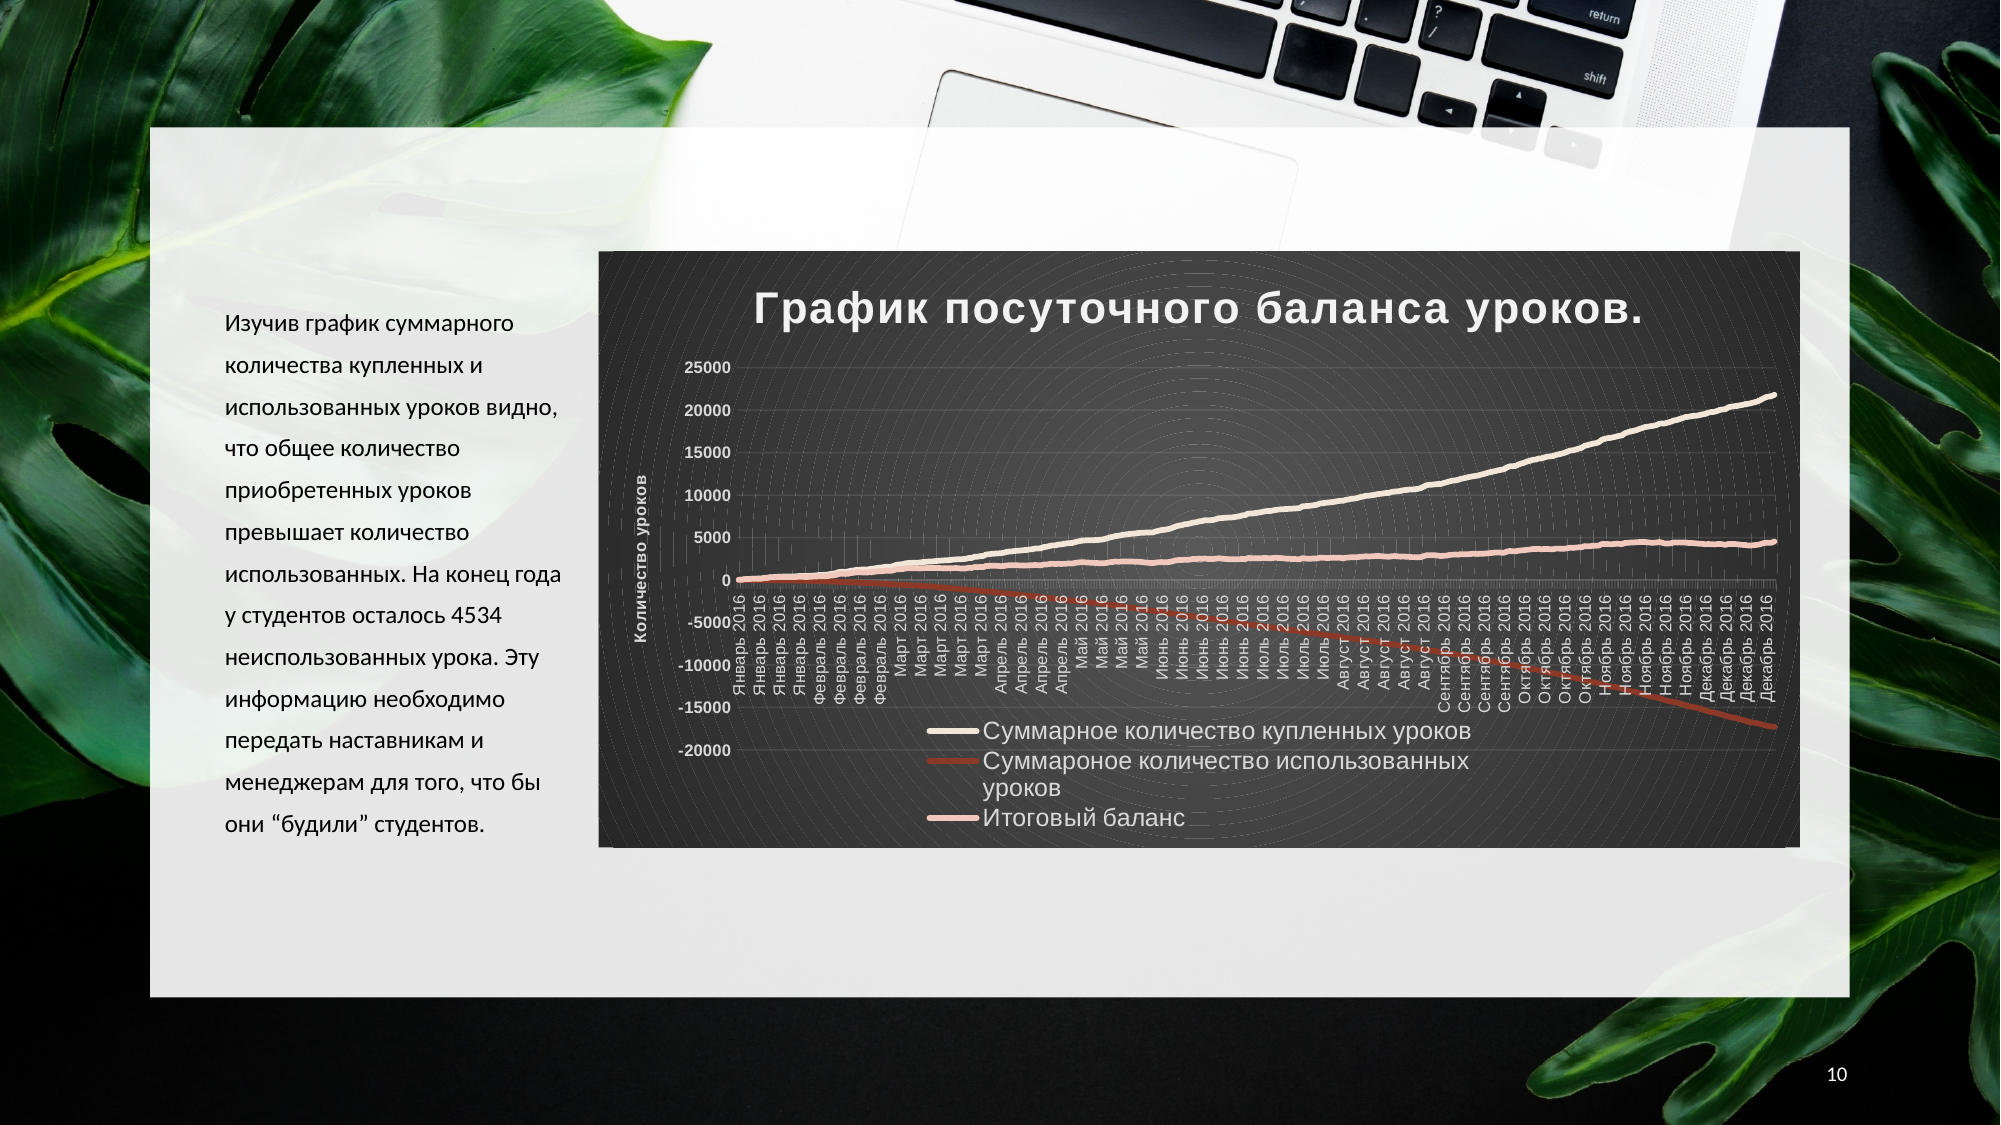

### Chart: График посуточного баланса уроков.

| Category | Суммарное количество купленных уроков | Суммароное количество использованных уроков | Итоговый баланс |
|---|---|---|---|
| 42375 | 11.0 | 0.0 | 11.0 |
| 42376 | 11.0 | 0.0 | 11.0 |
| 42377 | 91.0 | 0.0 | 91.0 |
| 42378 | 107.0 | -1.0 | 106.0 |
| 42379 | 115.0 | -2.0 | 113.0 |
| 42380 | 147.0 | -3.0 | 144.0 |
| 42381 | 151.0 | -9.0 | 142.0 |
| 42382 | 165.0 | -11.0 | 154.0 |
| 42383 | 165.0 | -15.0 | 150.0 |
| 42384 | 245.0 | -18.0 | 227.0 |
| 42385 | 254.0 | -18.0 | 236.0 |
| 42386 | 328.0 | -22.0 | 306.0 |
| 42387 | 334.0 | -27.0 | 307.0 |
| 42388 | 372.0 | -33.0 | 339.0 |
| 42389 | 381.0 | -41.0 | 340.0 |
| 42390 | 397.0 | -49.0 | 348.0 |
| 42391 | 406.0 | -52.0 | 354.0 |
| 42392 | 410.0 | -55.0 | 355.0 |
| 42393 | 410.0 | -62.0 | 348.0 |
| 42394 | 410.0 | -67.0 | 343.0 |
| 42395 | 430.0 | -74.0 | 356.0 |
| 42396 | 457.0 | -83.0 | 374.0 |
| 42397 | 461.0 | -96.0 | 365.0 |
| 42398 | 461.0 | -102.0 | 359.0 |
| 42399 | 461.0 | -106.0 | 355.0 |
| 42400 | 497.0 | -110.0 | 387.0 |
| 42401 | 513.0 | -118.0 | 395.0 |
| 42402 | 531.0 | -129.0 | 402.0 |
| 42403 | 596.0 | -142.0 | 454.0 |
| 42404 | 598.0 | -161.0 | 437.0 |
| 42405 | 610.0 | -165.0 | 445.0 |
| 42406 | 630.0 | -173.0 | 457.0 |
| 42407 | 708.0 | -181.0 | 527.0 |
| 42408 | 740.0 | -191.0 | 549.0 |
| 42409 | 817.0 | -205.0 | 612.0 |
| 42410 | 945.0 | -222.0 | 723.0 |
| 42411 | 965.0 | -242.0 | 723.0 |
| 42412 | 965.0 | -251.0 | 714.0 |
| 42413 | 989.0 | -260.0 | 729.0 |
| 42414 | 1079.0 | -265.0 | 814.0 |
| 42415 | 1125.0 | -282.0 | 843.0 |
| 42416 | 1195.0 | -295.0 | 900.0 |
| 42417 | 1215.0 | -312.0 | 903.0 |
| 42418 | 1223.0 | -335.0 | 888.0 |
| 42419 | 1228.0 | -347.0 | 881.0 |
| 42420 | 1245.0 | -357.0 | 888.0 |
| 42421 | 1310.0 | -370.0 | 940.0 |
| 42422 | 1338.0 | -386.0 | 952.0 |
| 42423 | 1407.0 | -402.0 | 1005.0 |
| 42424 | 1449.0 | -424.0 | 1025.0 |
| 42425 | 1483.0 | -447.0 | 1036.0 |
| 42426 | 1551.0 | -461.0 | 1090.0 |
| 42427 | 1555.0 | -473.0 | 1082.0 |
| 42428 | 1559.0 | -487.0 | 1072.0 |
| 42429 | 1682.0 | -512.0 | 1170.0 |
| 42430 | 1798.0 | -533.0 | 1265.0 |
| 42431 | 1833.0 | -561.0 | 1272.0 |
| 42432 | 1859.0 | -585.0 | 1274.0 |
| 42433 | 1957.0 | -602.0 | 1355.0 |
| 42434 | 1996.0 | -617.0 | 1379.0 |
| 42435 | 2002.0 | -627.0 | 1375.0 |
| 42436 | 2031.0 | -652.0 | 1379.0 |
| 42437 | 2036.0 | -660.0 | 1376.0 |
| 42438 | 2051.0 | -691.0 | 1360.0 |
| 42439 | 2110.0 | -721.0 | 1389.0 |
| 42440 | 2135.0 | -737.0 | 1398.0 |
| 42441 | 2173.0 | -755.0 | 1418.0 |
| 42442 | 2173.0 | -774.0 | 1399.0 |
| 42443 | 2206.0 | -810.0 | 1396.0 |
| 42444 | 2244.0 | -830.0 | 1414.0 |
| 42445 | 2268.0 | -870.0 | 1398.0 |
| 42446 | 2291.0 | -903.0 | 1388.0 |
| 42447 | 2316.0 | -927.0 | 1389.0 |
| 42448 | 2333.0 | -954.0 | 1379.0 |
| 42449 | 2365.0 | -977.0 | 1388.0 |
| 42450 | 2413.0 | -1019.0 | 1394.0 |
| 42451 | 2433.0 | -1036.0 | 1397.0 |
| 42452 | 2439.0 | -1077.0 | 1362.0 |
| 42453 | 2455.0 | -1107.0 | 1348.0 |
| 42454 | 2491.0 | -1128.0 | 1363.0 |
| 42455 | 2586.0 | -1151.0 | 1435.0 |
| 42456 | 2591.0 | -1174.0 | 1417.0 |
| 42457 | 2730.0 | -1207.0 | 1523.0 |
| 42458 | 2738.0 | -1230.0 | 1508.0 |
| 42459 | 2809.0 | -1272.0 | 1537.0 |
| 42460 | 2823.0 | -1316.0 | 1507.0 |
| 42461 | 3003.0 | -1341.0 | 1662.0 |
| 42462 | 3025.0 | -1373.0 | 1652.0 |
| 42463 | 3075.0 | -1395.0 | 1680.0 |
| 42464 | 3101.0 | -1438.0 | 1663.0 |
| 42465 | 3128.0 | -1466.0 | 1662.0 |
| 42466 | 3140.0 | -1514.0 | 1626.0 |
| 42467 | 3196.0 | -1555.0 | 1641.0 |
| 42468 | 3283.0 | -1581.0 | 1702.0 |
| 42469 | 3342.0 | -1611.0 | 1731.0 |
| 42470 | 3360.0 | -1641.0 | 1719.0 |
| 42471 | 3416.0 | -1684.0 | 1732.0 |
| 42472 | 3440.0 | -1716.0 | 1724.0 |
| 42473 | 3466.0 | -1760.0 | 1706.0 |
| 42474 | 3509.0 | -1803.0 | 1706.0 |
| 42475 | 3528.0 | -1837.0 | 1691.0 |
| 42476 | 3594.0 | -1866.0 | 1728.0 |
| 42477 | 3620.0 | -1894.0 | 1726.0 |
| 42478 | 3703.0 | -1943.0 | 1760.0 |
| 42479 | 3712.0 | -1977.0 | 1735.0 |
| 42480 | 3743.0 | -2018.0 | 1725.0 |
| 42481 | 3874.0 | -2065.0 | 1809.0 |
| 42482 | 3914.0 | -2099.0 | 1815.0 |
| 42483 | 4003.0 | -2126.0 | 1877.0 |
| 42484 | 4079.0 | -2162.0 | 1917.0 |
| 42485 | 4079.0 | -2211.0 | 1868.0 |
| 42486 | 4160.0 | -2255.0 | 1905.0 |
| 42487 | 4197.0 | -2306.0 | 1891.0 |
| 42488 | 4250.0 | -2355.0 | 1895.0 |
| 42489 | 4311.0 | -2388.0 | 1923.0 |
| 42490 | 4345.0 | -2413.0 | 1932.0 |
| 42491 | 4366.0 | -2430.0 | 1936.0 |
| 42492 | 4468.0 | -2454.0 | 2014.0 |
| 42493 | 4548.0 | -2489.0 | 2059.0 |
| 42494 | 4616.0 | -2534.0 | 2082.0 |
| 42495 | 4657.0 | -2581.0 | 2076.0 |
| 42496 | 4685.0 | -2625.0 | 2060.0 |
| 42497 | 4685.0 | -2649.0 | 2036.0 |
| 42498 | 4685.0 | -2673.0 | 2012.0 |
| 42499 | 4701.0 | -2694.0 | 2007.0 |
| 42500 | 4717.0 | -2740.0 | 1977.0 |
| 42501 | 4755.0 | -2788.0 | 1967.0 |
| 42502 | 4808.0 | -2843.0 | 1965.0 |
| 42503 | 4906.0 | -2885.0 | 2021.0 |
| 42504 | 5018.0 | -2927.0 | 2091.0 |
| 42505 | 5077.0 | -2961.0 | 2116.0 |
| 42506 | 5179.0 | -3014.0 | 2165.0 |
| 42507 | 5207.0 | -3059.0 | 2148.0 |
| 42508 | 5282.0 | -3117.0 | 2165.0 |
| 42509 | 5335.0 | -3174.0 | 2161.0 |
| 42510 | 5381.0 | -3213.0 | 2168.0 |
| 42511 | 5424.0 | -3253.0 | 2171.0 |
| 42512 | 5446.0 | -3283.0 | 2163.0 |
| 42513 | 5478.0 | -3338.0 | 2140.0 |
| 42514 | 5534.0 | -3392.0 | 2142.0 |
| 42515 | 5562.0 | -3450.0 | 2112.0 |
| 42516 | 5574.0 | -3511.0 | 2063.0 |
| 42517 | 5595.0 | -3558.0 | 2037.0 |
| 42518 | 5600.0 | -3592.0 | 2008.0 |
| 42519 | 5605.0 | -3616.0 | 1989.0 |
| 42520 | 5720.0 | -3677.0 | 2043.0 |
| 42521 | 5809.0 | -3721.0 | 2088.0 |
| 42522 | 5879.0 | -3774.0 | 2105.0 |
| 42523 | 5918.0 | -3839.0 | 2079.0 |
| 42524 | 5971.0 | -3882.0 | 2089.0 |
| 42525 | 6053.0 | -3921.0 | 2132.0 |
| 42526 | 6179.0 | -3955.0 | 2224.0 |
| 42527 | 6312.0 | -4004.0 | 2308.0 |
| 42528 | 6404.0 | -4055.0 | 2349.0 |
| 42529 | 6455.0 | -4113.0 | 2342.0 |
| 42530 | 6567.0 | -4173.0 | 2394.0 |
| 42531 | 6587.0 | -4225.0 | 2362.0 |
| 42532 | 6669.0 | -4262.0 | 2407.0 |
| 42533 | 6769.0 | -4290.0 | 2479.0 |
| 42534 | 6797.0 | -4334.0 | 2463.0 |
| 42535 | 6901.0 | -4387.0 | 2514.0 |
| 42536 | 6939.0 | -4447.0 | 2492.0 |
| 42537 | 7029.0 | -4500.0 | 2529.0 |
| 42538 | 7029.0 | -4553.0 | 2476.0 |
| 42539 | 7038.0 | -4577.0 | 2461.0 |
| 42540 | 7070.0 | -4602.0 | 2468.0 |
| 42541 | 7178.0 | -4661.0 | 2517.0 |
| 42542 | 7266.0 | -4717.0 | 2549.0 |
| 42543 | 7290.0 | -4785.0 | 2505.0 |
| 42544 | 7322.0 | -4845.0 | 2477.0 |
| 42545 | 7347.0 | -4893.0 | 2454.0 |
| 42546 | 7363.0 | -4921.0 | 2442.0 |
| 42547 | 7377.0 | -4952.0 | 2425.0 |
| 42548 | 7449.0 | -5012.0 | 2437.0 |
| 42549 | 7496.0 | -5061.0 | 2435.0 |
| 42550 | 7605.0 | -5119.0 | 2486.0 |
| 42551 | 7626.0 | -5187.0 | 2439.0 |
| 42552 | 7809.0 | -5236.0 | 2573.0 |
| 42553 | 7827.0 | -5258.0 | 2569.0 |
| 42554 | 7841.0 | -5290.0 | 2551.0 |
| 42555 | 7901.0 | -5339.0 | 2562.0 |
| 42556 | 7947.0 | -5387.0 | 2560.0 |
| 42557 | 8017.0 | -5446.0 | 2571.0 |
| 42558 | 8095.0 | -5506.0 | 2589.0 |
| 42559 | 8114.0 | -5548.0 | 2566.0 |
| 42560 | 8130.0 | -5577.0 | 2553.0 |
| 42561 | 8206.0 | -5606.0 | 2600.0 |
| 42562 | 8271.0 | -5668.0 | 2603.0 |
| 42563 | 8301.0 | -5721.0 | 2580.0 |
| 42564 | 8336.0 | -5772.0 | 2564.0 |
| 42565 | 8354.0 | -5840.0 | 2514.0 |
| 42566 | 8370.0 | -5879.0 | 2491.0 |
| 42567 | 8390.0 | -5910.0 | 2480.0 |
| 42568 | 8410.0 | -5938.0 | 2472.0 |
| 42569 | 8438.0 | -5992.0 | 2446.0 |
| 42570 | 8480.0 | -6051.0 | 2429.0 |
| 42571 | 8679.0 | -6114.0 | 2565.0 |
| 42572 | 8701.0 | -6179.0 | 2522.0 |
| 42573 | 8721.0 | -6223.0 | 2498.0 |
| 42574 | 8753.0 | -6247.0 | 2506.0 |
| 42575 | 8802.0 | -6274.0 | 2528.0 |
| 42576 | 8858.0 | -6329.0 | 2529.0 |
| 42577 | 9007.0 | -6383.0 | 2624.0 |
| 42578 | 9043.0 | -6437.0 | 2606.0 |
| 42579 | 9091.0 | -6497.0 | 2594.0 |
| 42580 | 9122.0 | -6531.0 | 2591.0 |
| 42581 | 9163.0 | -6561.0 | 2602.0 |
| 42582 | 9200.0 | -6590.0 | 2610.0 |
| 42583 | 9266.0 | -6646.0 | 2620.0 |
| 42584 | 9318.0 | -6703.0 | 2615.0 |
| 42585 | 9324.0 | -6765.0 | 2559.0 |
| 42586 | 9432.0 | -6812.0 | 2620.0 |
| 42587 | 9488.0 | -6851.0 | 2637.0 |
| 42588 | 9569.0 | -6882.0 | 2687.0 |
| 42589 | 9585.0 | -6907.0 | 2678.0 |
| 42590 | 9650.0 | -6968.0 | 2682.0 |
| 42591 | 9756.0 | -7017.0 | 2739.0 |
| 42592 | 9818.0 | -7077.0 | 2741.0 |
| 42593 | 9914.0 | -7129.0 | 2785.0 |
| 42594 | 9928.0 | -7170.0 | 2758.0 |
| 42595 | 9979.0 | -7196.0 | 2783.0 |
| 42596 | 10026.0 | -7220.0 | 2806.0 |
| 42597 | 10100.0 | -7282.0 | 2818.0 |
| 42598 | 10147.0 | -7344.0 | 2803.0 |
| 42599 | 10189.0 | -7418.0 | 2771.0 |
| 42600 | 10239.0 | -7490.0 | 2749.0 |
| 42601 | 10259.0 | -7530.0 | 2729.0 |
| 42602 | 10365.0 | -7570.0 | 2795.0 |
| 42603 | 10411.0 | -7599.0 | 2812.0 |
| 42604 | 10445.0 | -7659.0 | 2786.0 |
| 42605 | 10477.0 | -7735.0 | 2742.0 |
| 42606 | 10571.0 | -7799.0 | 2772.0 |
| 42607 | 10598.0 | -7877.0 | 2721.0 |
| 42608 | 10645.0 | -7923.0 | 2722.0 |
| 42609 | 10645.0 | -7956.0 | 2689.0 |
| 42610 | 10681.0 | -7990.0 | 2691.0 |
| 42611 | 10729.0 | -8058.0 | 2671.0 |
| 42612 | 10809.0 | -8122.0 | 2687.0 |
| 42613 | 10979.0 | -8192.0 | 2787.0 |
| 42614 | 11148.0 | -8252.0 | 2896.0 |
| 42615 | 11202.0 | -8298.0 | 2904.0 |
| 42616 | 11224.0 | -8326.0 | 2898.0 |
| 42617 | 11266.0 | -8355.0 | 2911.0 |
| 42618 | 11290.0 | -8421.0 | 2869.0 |
| 42619 | 11304.0 | -8489.0 | 2815.0 |
| 42620 | 11410.0 | -8554.0 | 2856.0 |
| 42621 | 11498.0 | -8628.0 | 2870.0 |
| 42622 | 11607.0 | -8671.0 | 2936.0 |
| 42623 | 11687.0 | -8707.0 | 2980.0 |
| 42624 | 11721.0 | -8734.0 | 2987.0 |
| 42625 | 11782.0 | -8802.0 | 2980.0 |
| 42626 | 11911.0 | -8873.0 | 3038.0 |
| 42627 | 11976.0 | -8947.0 | 3029.0 |
| 42628 | 12056.0 | -9027.0 | 3029.0 |
| 42629 | 12130.0 | -9085.0 | 3045.0 |
| 42630 | 12192.0 | -9114.0 | 3078.0 |
| 42631 | 12247.0 | -9150.0 | 3097.0 |
| 42632 | 12297.0 | -9232.0 | 3065.0 |
| 42633 | 12401.0 | -9306.0 | 3095.0 |
| 42634 | 12477.0 | -9378.0 | 3099.0 |
| 42635 | 12582.0 | -9460.0 | 3122.0 |
| 42636 | 12680.0 | -9523.0 | 3157.0 |
| 42637 | 12751.0 | -9560.0 | 3191.0 |
| 42638 | 12822.0 | -9594.0 | 3228.0 |
| 42639 | 12909.0 | -9672.0 | 3237.0 |
| 42640 | 12970.0 | -9751.0 | 3219.0 |
| 42641 | 13033.0 | -9829.0 | 3204.0 |
| 42642 | 13252.0 | -9908.0 | 3344.0 |
| 42643 | 13378.0 | -9968.0 | 3410.0 |
| 42644 | 13392.0 | -10011.0 | 3381.0 |
| 42645 | 13430.0 | -10054.0 | 3376.0 |
| 42646 | 13591.0 | -10153.0 | 3438.0 |
| 42647 | 13707.0 | -10226.0 | 3481.0 |
| 42648 | 13800.0 | -10303.0 | 3497.0 |
| 42649 | 13955.0 | -10390.0 | 3565.0 |
| 42650 | 14026.0 | -10450.0 | 3576.0 |
| 42651 | 14147.0 | -10494.0 | 3653.0 |
| 42652 | 14176.0 | -10532.0 | 3644.0 |
| 42653 | 14291.0 | -10616.0 | 3675.0 |
| 42654 | 14311.0 | -10689.0 | 3622.0 |
| 42655 | 14419.0 | -10768.0 | 3651.0 |
| 42656 | 14514.0 | -10863.0 | 3651.0 |
| 42657 | 14551.0 | -10926.0 | 3625.0 |
| 42658 | 14593.0 | -10972.0 | 3621.0 |
| 42659 | 14709.0 | -11011.0 | 3698.0 |
| 42660 | 14796.0 | -11104.0 | 3692.0 |
| 42661 | 14871.0 | -11180.0 | 3691.0 |
| 42662 | 14962.0 | -11272.0 | 3690.0 |
| 42663 | 15109.0 | -11370.0 | 3739.0 |
| 42664 | 15246.0 | -11440.0 | 3806.0 |
| 42665 | 15267.0 | -11490.0 | 3777.0 |
| 42666 | 15355.0 | -11532.0 | 3823.0 |
| 42667 | 15474.0 | -11628.0 | 3846.0 |
| 42668 | 15569.0 | -11711.0 | 3858.0 |
| 42669 | 15796.0 | -11803.0 | 3993.0 |
| 42670 | 15868.0 | -11907.0 | 3961.0 |
| 42671 | 15970.0 | -11987.0 | 3983.0 |
| 42672 | 16069.0 | -12031.0 | 4038.0 |
| 42673 | 16101.0 | -12070.0 | 4031.0 |
| 42674 | 16239.0 | -12176.0 | 4063.0 |
| 42675 | 16499.0 | -12270.0 | 4229.0 |
| 42676 | 16612.0 | -12362.0 | 4250.0 |
| 42677 | 16697.0 | -12457.0 | 4240.0 |
| 42678 | 16724.0 | -12521.0 | 4203.0 |
| 42679 | 16794.0 | -12566.0 | 4228.0 |
| 42680 | 16878.0 | -12613.0 | 4265.0 |
| 42681 | 16970.0 | -12709.0 | 4261.0 |
| 42682 | 17026.0 | -12796.0 | 4230.0 |
| 42683 | 17267.0 | -12908.0 | 4359.0 |
| 42684 | 17387.0 | -13012.0 | 4375.0 |
| 42685 | 17499.0 | -13089.0 | 4410.0 |
| 42686 | 17550.0 | -13134.0 | 4416.0 |
| 42687 | 17634.0 | -13188.0 | 4446.0 |
| 42688 | 17778.0 | -13308.0 | 4470.0 |
| 42689 | 17879.0 | -13412.0 | 4467.0 |
| 42690 | 18002.0 | -13521.0 | 4481.0 |
| 42691 | 18045.0 | -13623.0 | 4422.0 |
| 42692 | 18108.0 | -13712.0 | 4396.0 |
| 42693 | 18155.0 | -13762.0 | 4393.0 |
| 42694 | 18235.0 | -13819.0 | 4416.0 |
| 42695 | 18404.0 | -13931.0 | 4473.0 |
| 42696 | 18420.0 | -14036.0 | 4384.0 |
| 42697 | 18439.0 | -14152.0 | 4287.0 |
| 42698 | 18542.0 | -14240.0 | 4302.0 |
| 42699 | 18631.0 | -14309.0 | 4322.0 |
| 42700 | 18778.0 | -14357.0 | 4421.0 |
| 42701 | 18827.0 | -14415.0 | 4412.0 |
| 42702 | 18946.0 | -14517.0 | 4429.0 |
| 42703 | 19048.0 | -14631.0 | 4417.0 |
| 42704 | 19171.0 | -14736.0 | 4435.0 |
| 42705 | 19204.0 | -14841.0 | 4363.0 |
| 42706 | 19275.0 | -14925.0 | 4350.0 |
| 42707 | 19319.0 | -14976.0 | 4343.0 |
| 42708 | 19342.0 | -15042.0 | 4300.0 |
| 42709 | 19416.0 | -15142.0 | 4274.0 |
| 42710 | 19494.0 | -15244.0 | 4250.0 |
| 42711 | 19552.0 | -15351.0 | 4201.0 |
| 42712 | 19694.0 | -15460.0 | 4234.0 |
| 42713 | 19764.0 | -15550.0 | 4214.0 |
| 42714 | 19791.0 | -15605.0 | 4186.0 |
| 42715 | 19890.0 | -15668.0 | 4222.0 |
| 42716 | 20020.0 | -15776.0 | 4244.0 |
| 42717 | 20067.0 | -15873.0 | 4194.0 |
| 42718 | 20116.0 | -15982.0 | 4134.0 |
| 42719 | 20336.0 | -16083.0 | 4253.0 |
| 42720 | 20406.0 | -16169.0 | 4237.0 |
| 42721 | 20458.0 | -16220.0 | 4238.0 |
| 42722 | 20487.0 | -16280.0 | 4207.0 |
| 42723 | 20564.0 | -16396.0 | 4168.0 |
| 42724 | 20615.0 | -16484.0 | 4131.0 |
| 42725 | 20710.0 | -16592.0 | 4118.0 |
| 42726 | 20741.0 | -16693.0 | 4048.0 |
| 42727 | 20829.0 | -16759.0 | 4070.0 |
| 42728 | 20908.0 | -16809.0 | 4099.0 |
| 42729 | 21008.0 | -16858.0 | 4150.0 |
| 42730 | 21164.0 | -16956.0 | 4208.0 |
| 42731 | 21357.0 | -17037.0 | 4320.0 |
| 42732 | 21518.0 | -17136.0 | 4382.0 |
| 42733 | 21593.0 | -17211.0 | 4382.0 |
| 42734 | 21650.0 | -17257.0 | 4393.0 |
| 42735 | 21798.0 | -17264.0 | 4534.0 |
Изучив график суммарного количества купленных и использованных уроков видно, что общее количество приобретенных уроков превышает количество использованных. На конец года у студентов осталось 4534 неиспользованных урока. Эту информацию необходимо передать наставникам и менеджерам для того, что бы они “будили” студентов.
10